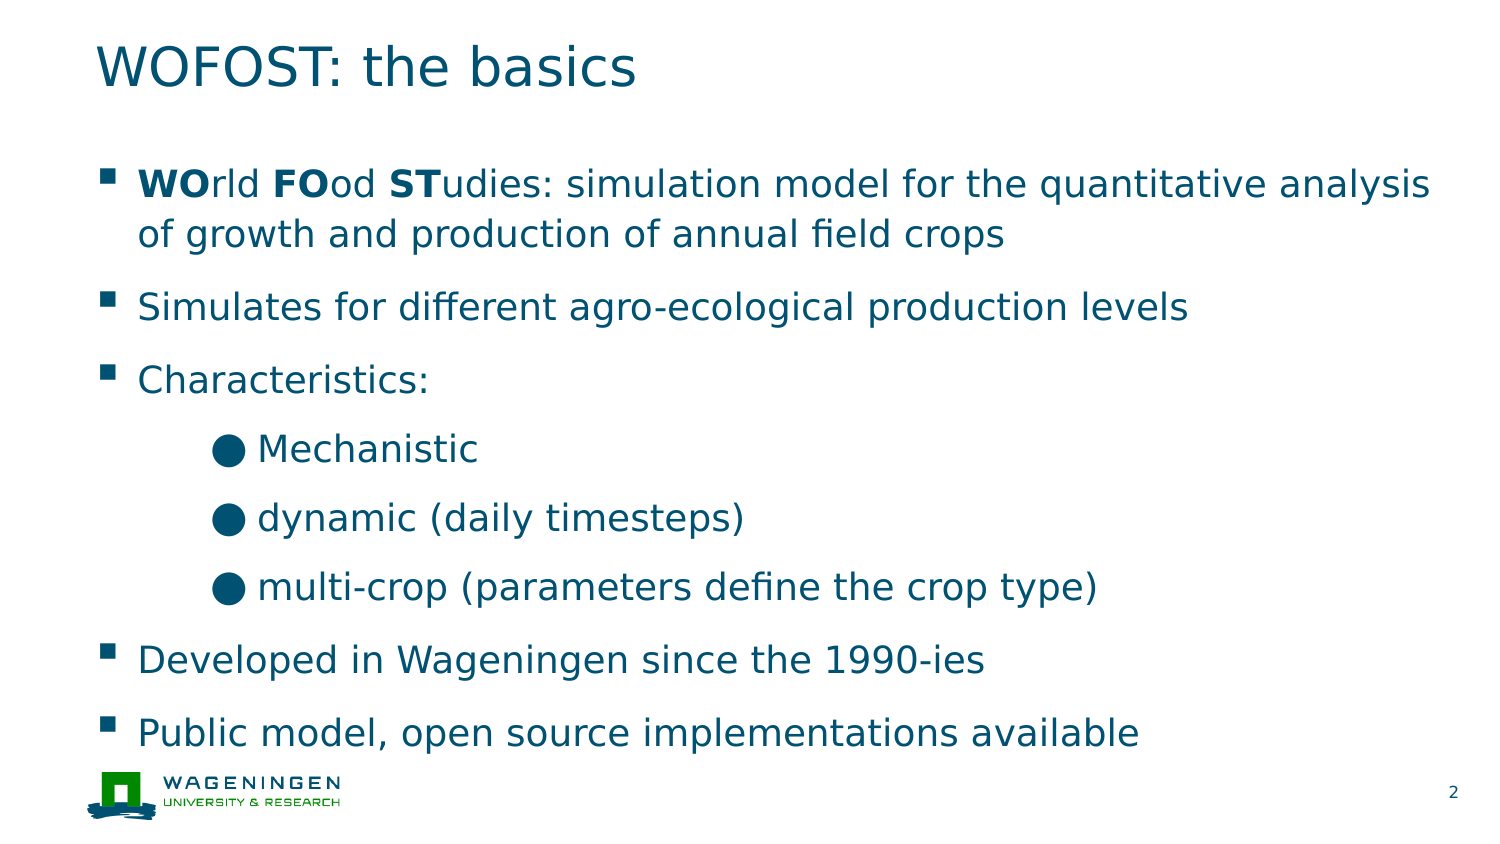

# WOFOST: the basics
WOrld FOod STudies: simulation model for the quantitative analysis of growth and production of annual field crops
Simulates for different agro-ecological production levels
Characteristics:
Mechanistic
dynamic (daily timesteps)
multi-crop (parameters define the crop type)
Developed in Wageningen since the 1990-ies
Public model, open source implementations available

2